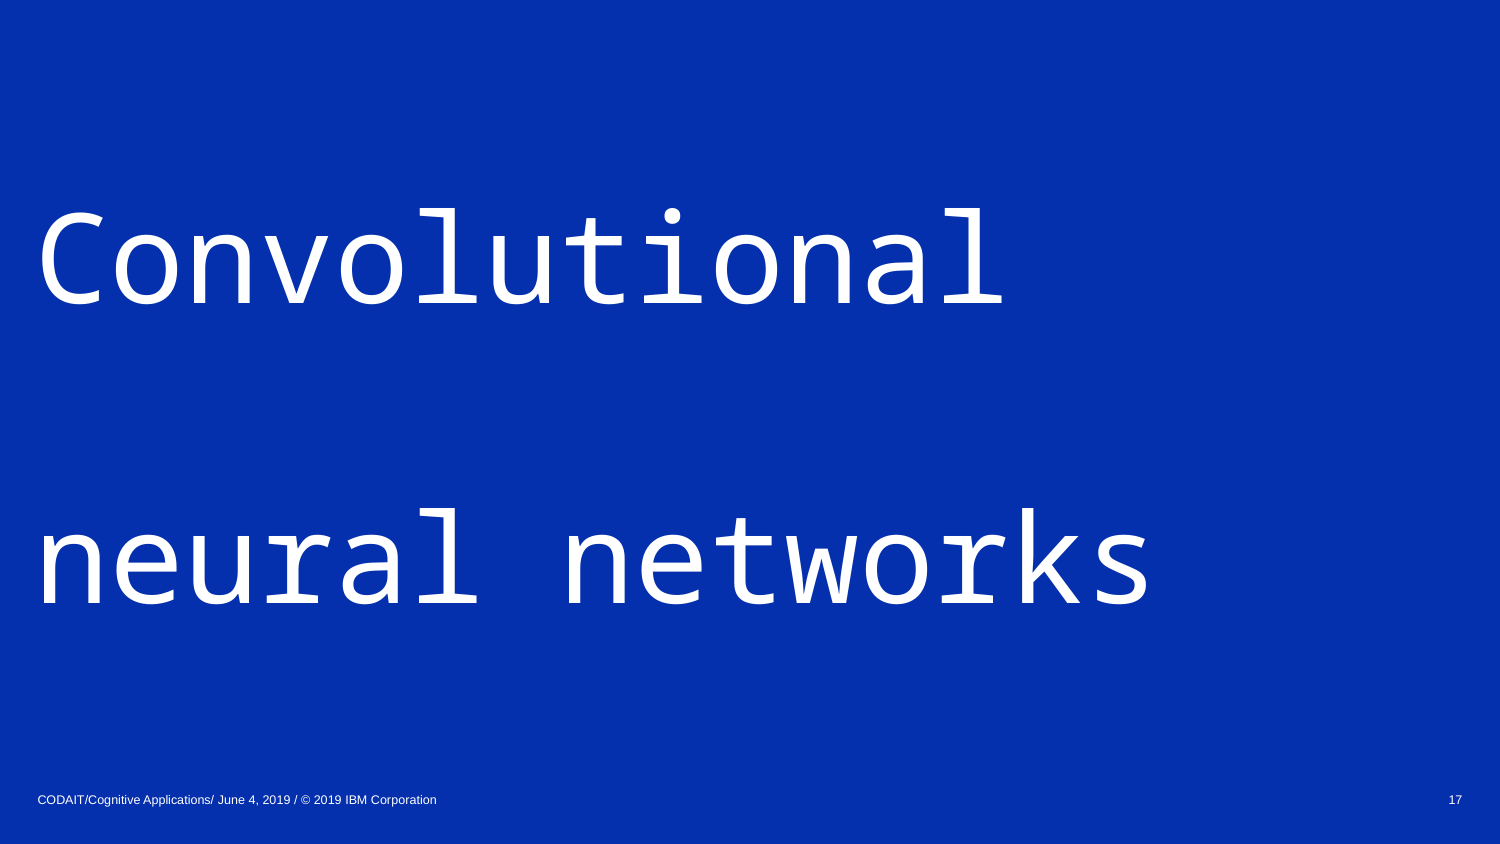

# Convolutional neural networks
CODAIT/Cognitive Applications/ June 4, 2019 / © 2019 IBM Corporation
17